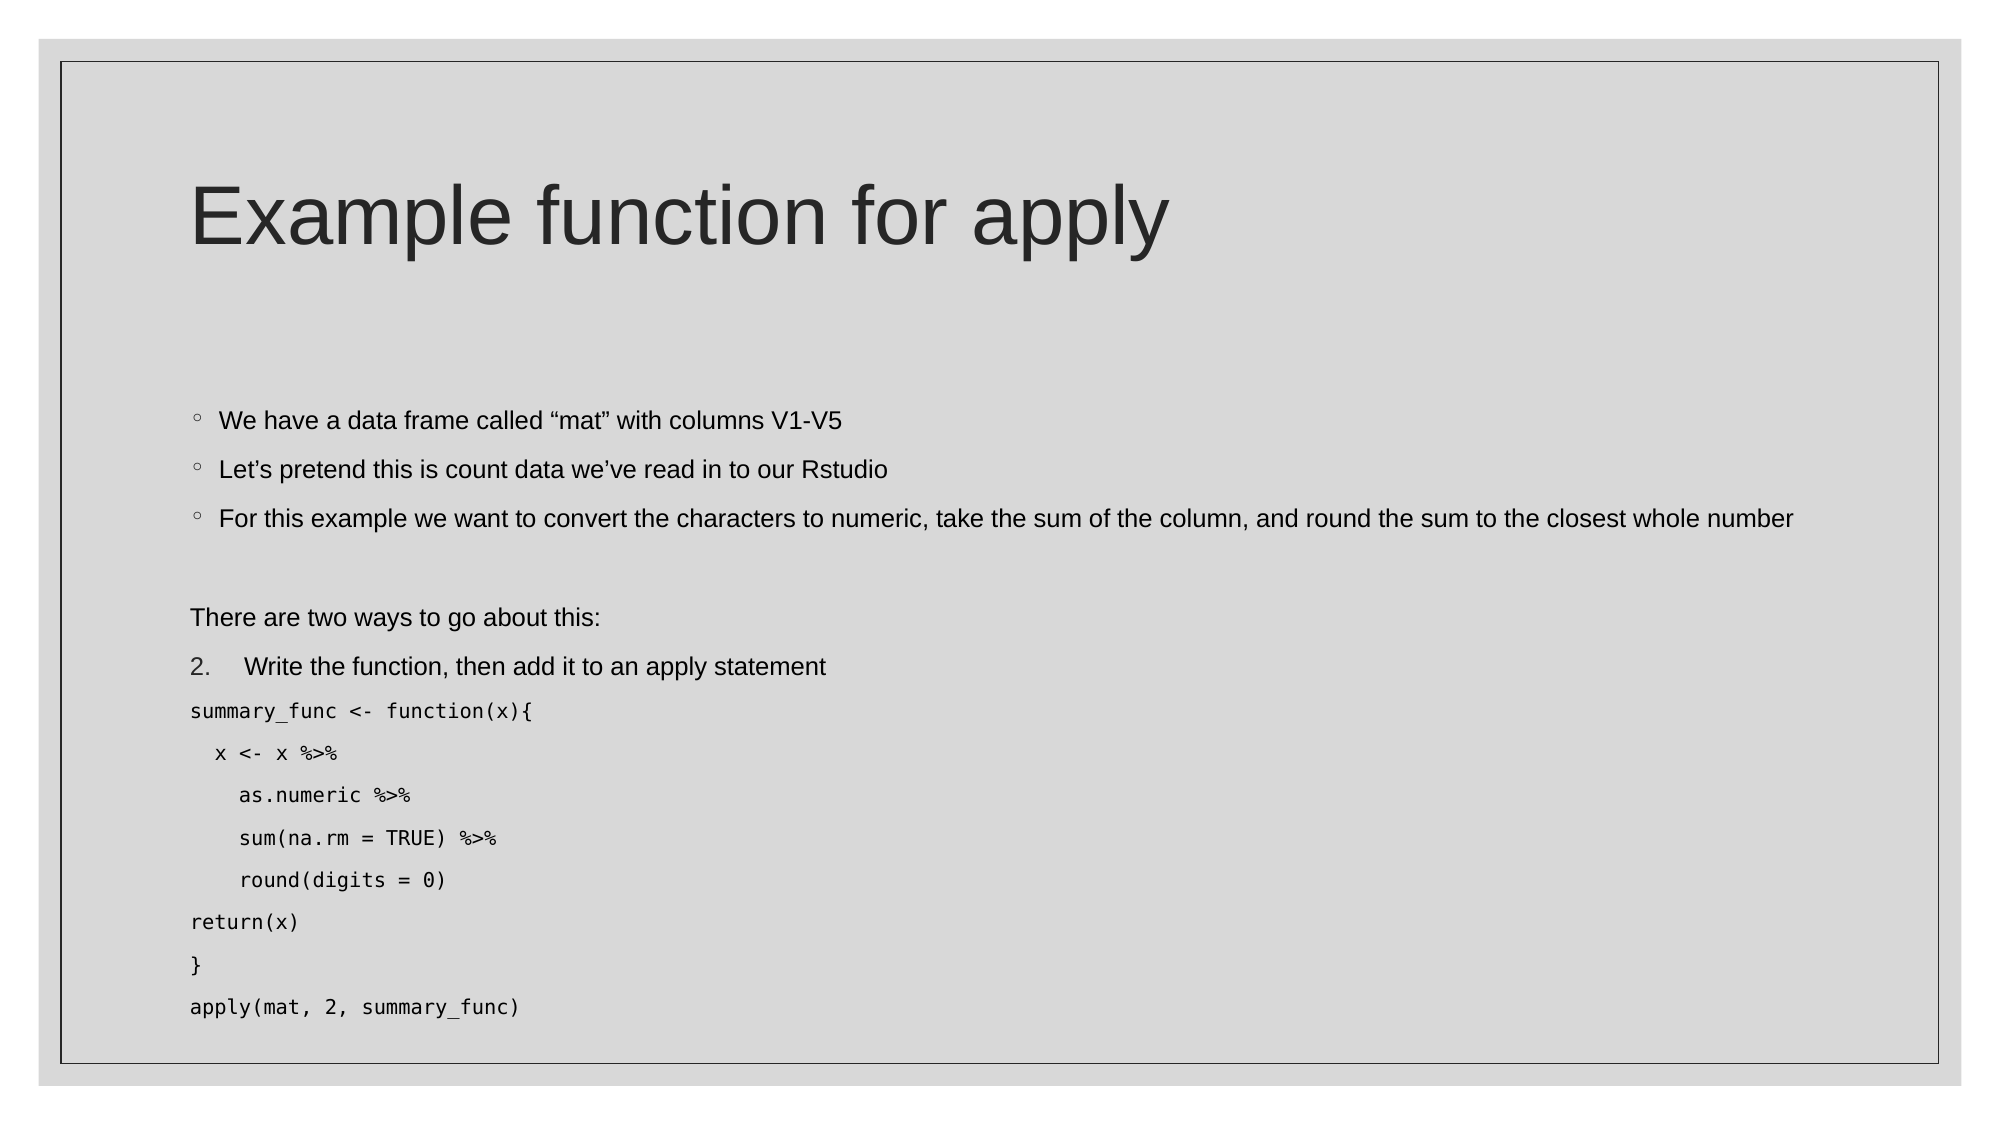

# Example function for apply
We have a data frame called “mat” with columns V1-V5
Let’s pretend this is count data we’ve read in to our Rstudio
For this example we want to convert the characters to numeric, take the sum of the column, and round the sum to the closest whole number

There are two ways to go about this:
Write the function, then add it to an apply statement
summary_func <- function(x){
  x <- x %>%
    as.numeric %>%
    sum(na.rm = TRUE) %>%
    round(digits = 0)
return(x)
}
apply(mat, 2, summary_func)